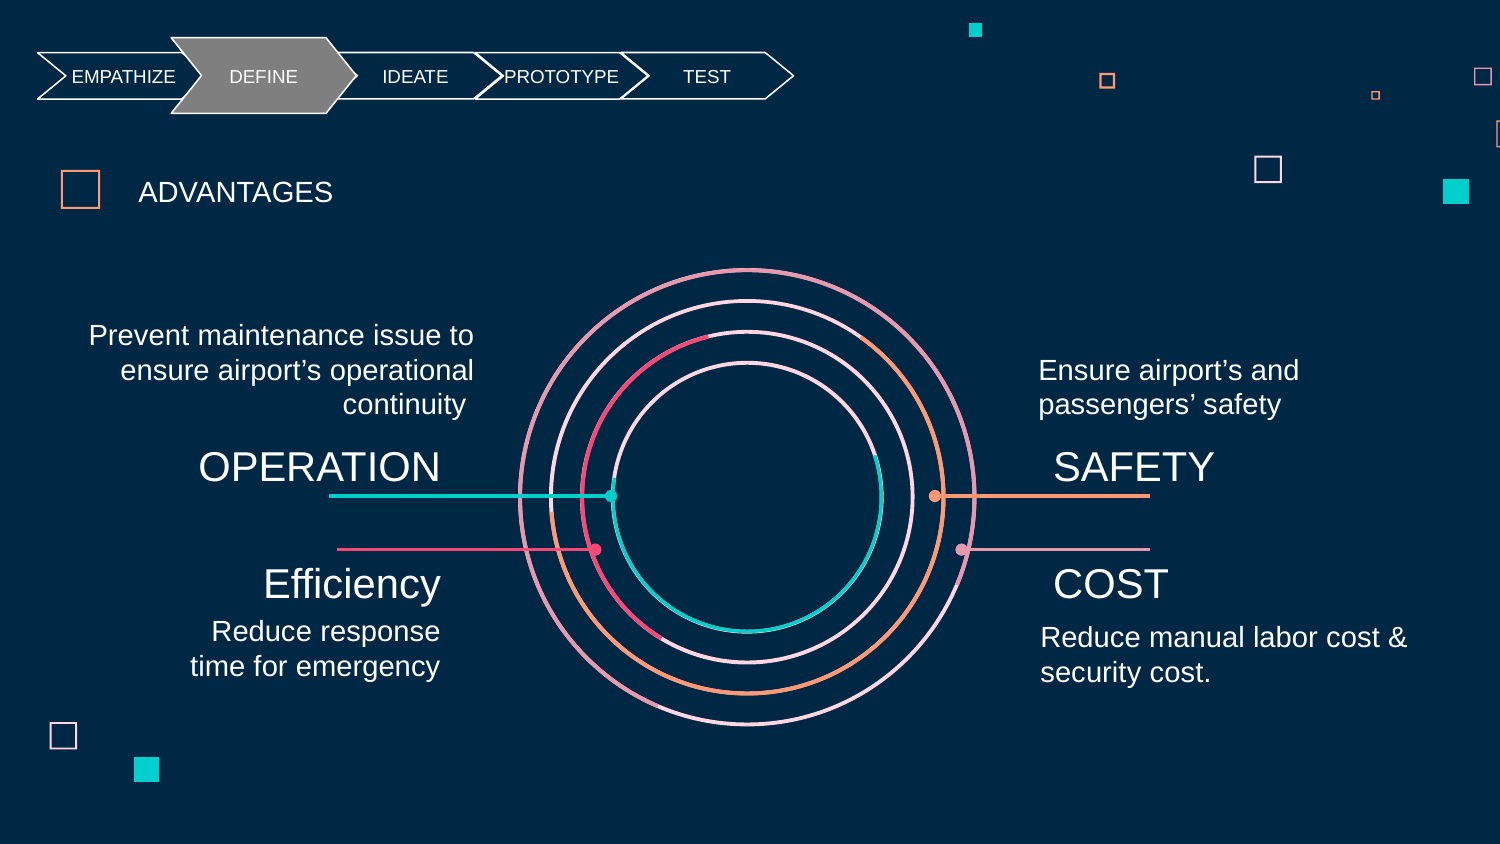

DEFINE
IDEATE
TEST
EMPATHIZE
PROTOTYPE
ADVANTAGES

Prevent maintenance issue to ensure airport’s operational continuity

Ensure airport’s and
passengers’ safety

# OPERATION
SAFETY
Efficiency
COST
Reduce response time for emergency

Reduce manual labor cost & security cost.